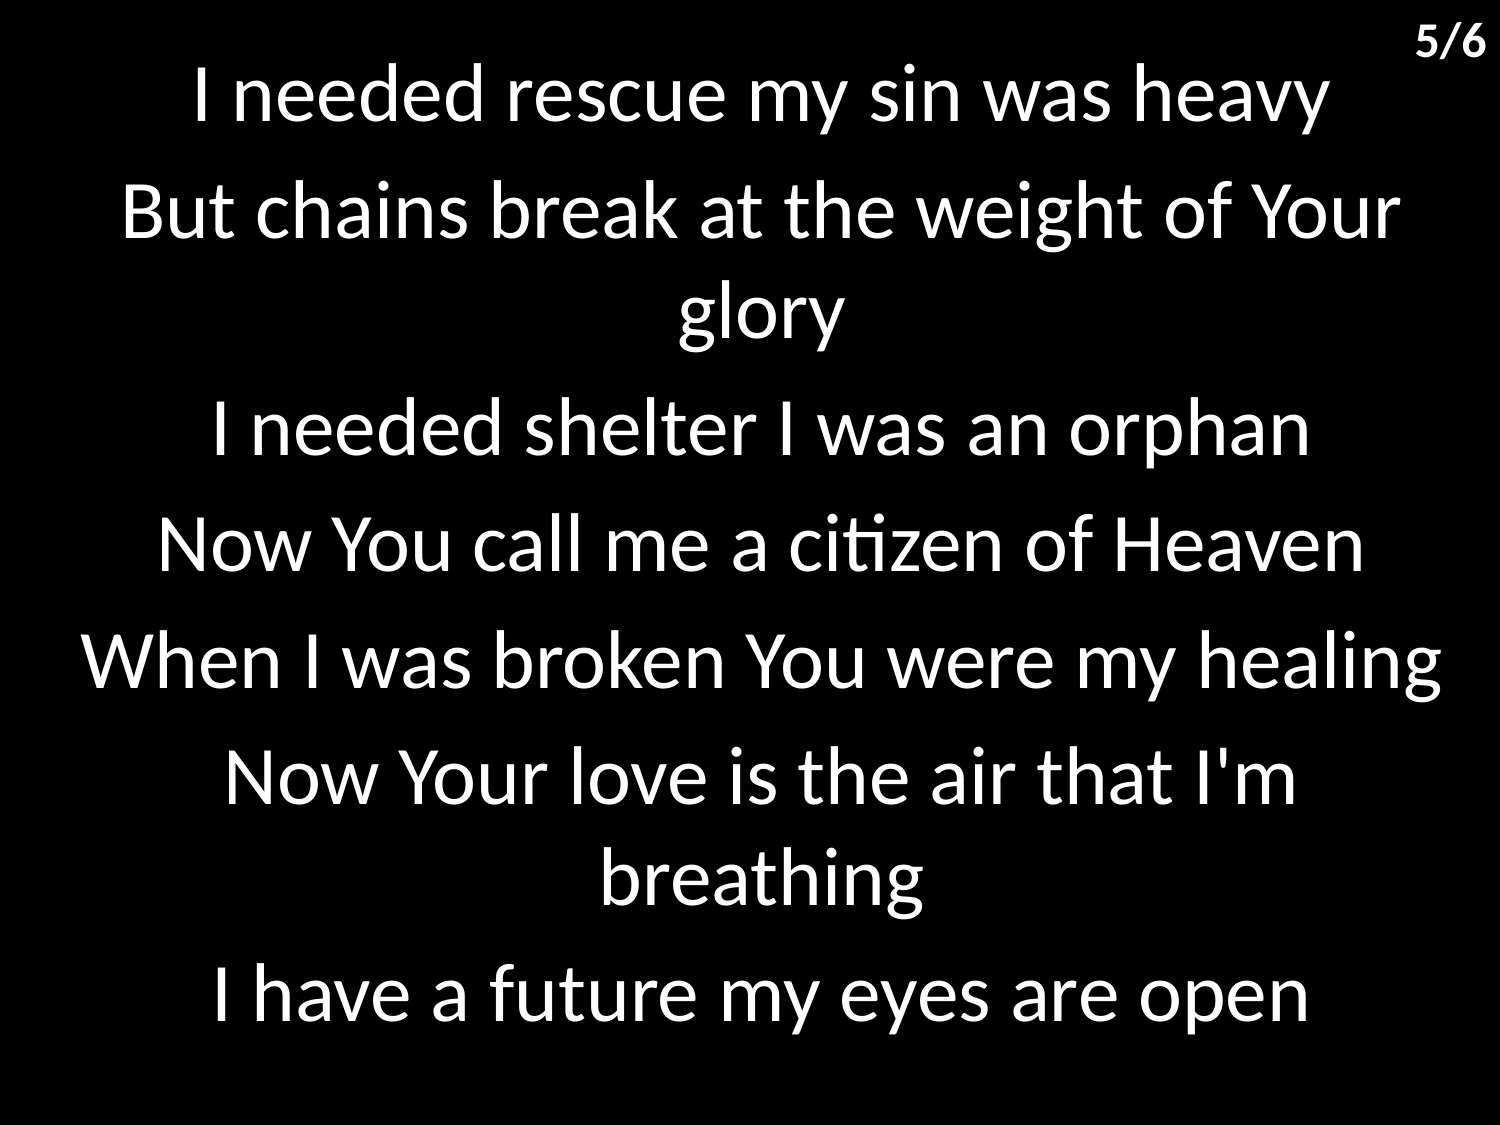

5/6
I needed rescue my sin was heavy
But chains break at the weight of Your glory
I needed shelter I was an orphan
Now You call me a citizen of Heaven
When I was broken You were my healing
Now Your love is the air that I'm breathing
I have a future my eyes are open